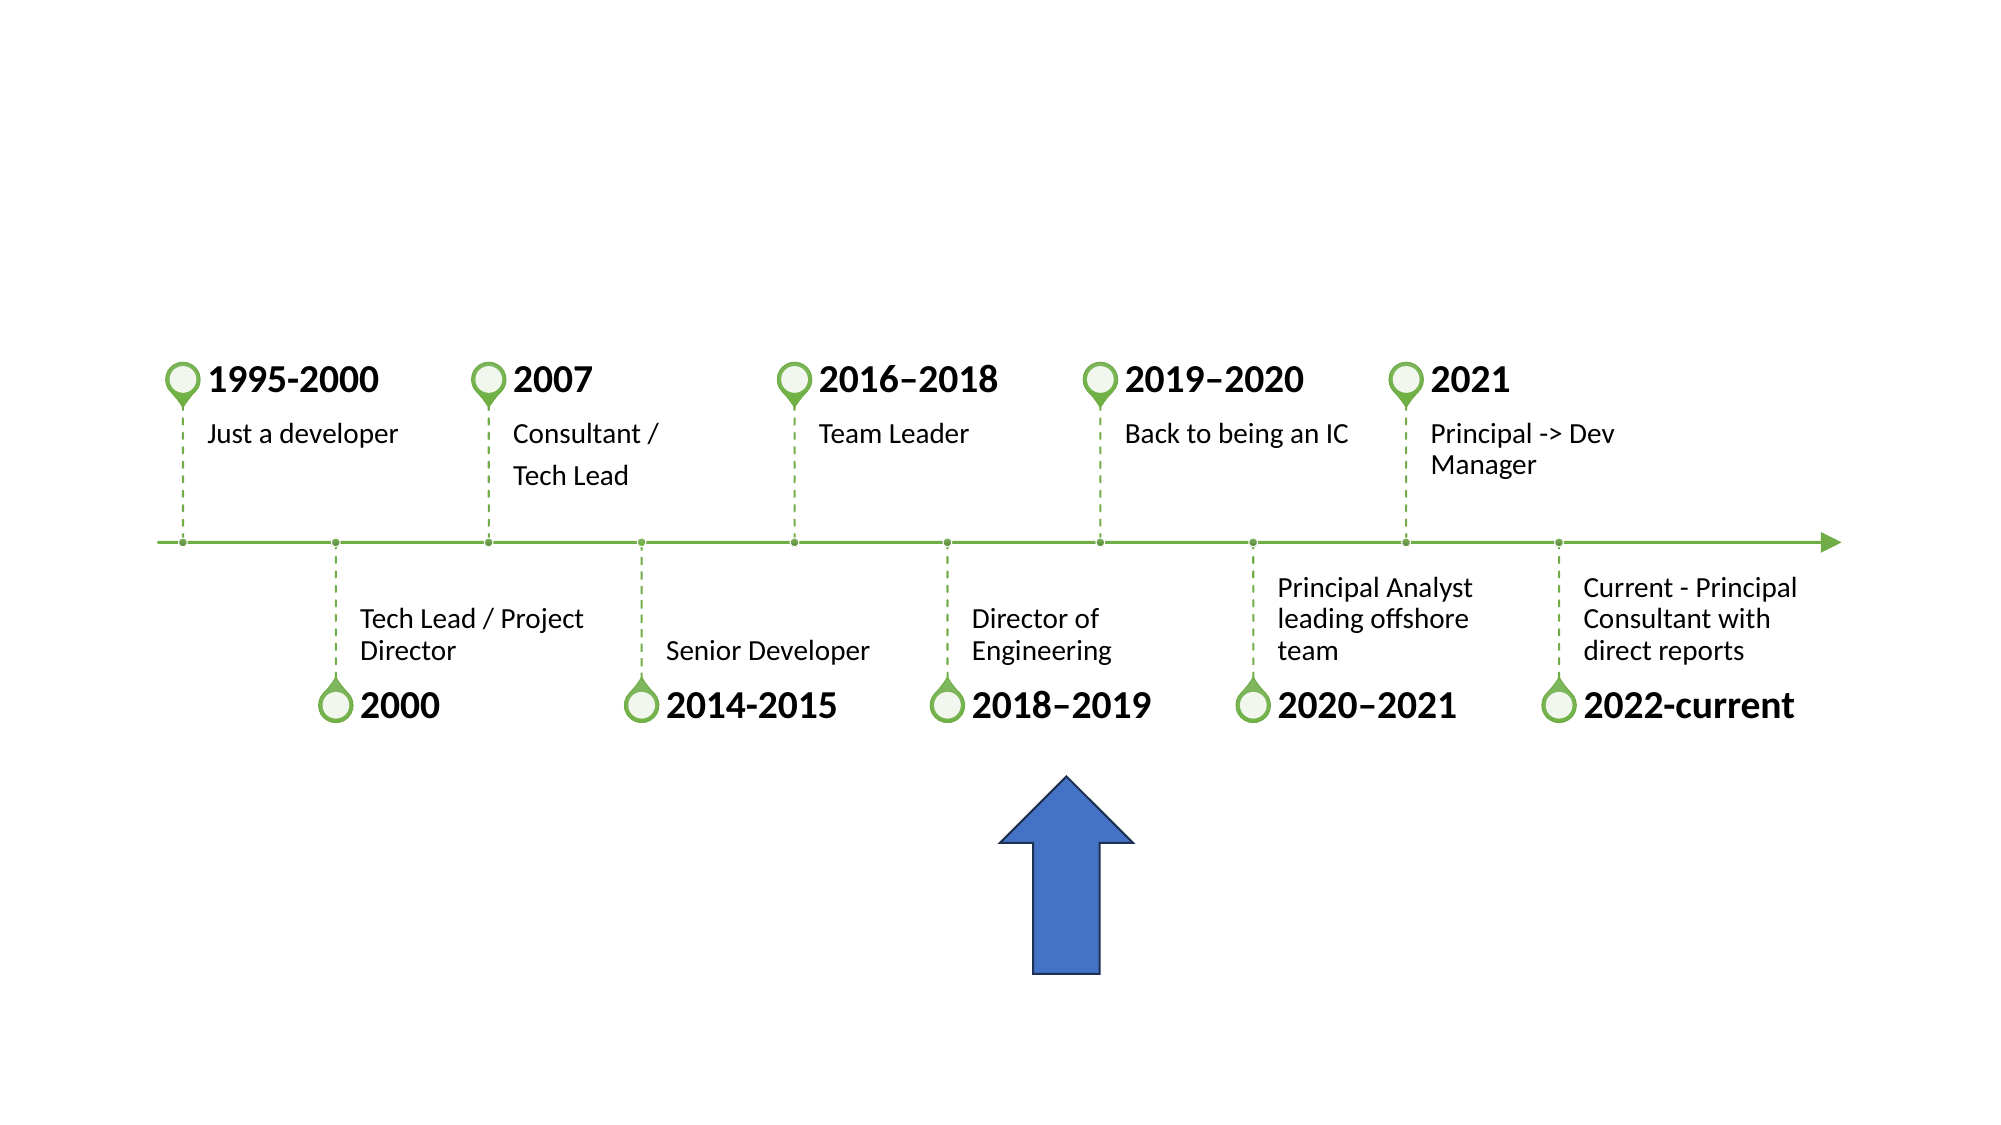

Just a developer
1995-2000
Tech Lead / Project Director
2000
Consultant /
Tech Lead
2007
Senior Developer
2014-2015
Team Leader
2016–2018
Director of Engineering
2018–2019
Back to being an IC
2019–2020
Principal Analyst leading offshore team
2020–2021
Principal -> Dev Manager
2021
Current - Principal Consultant with direct reports
2022-current